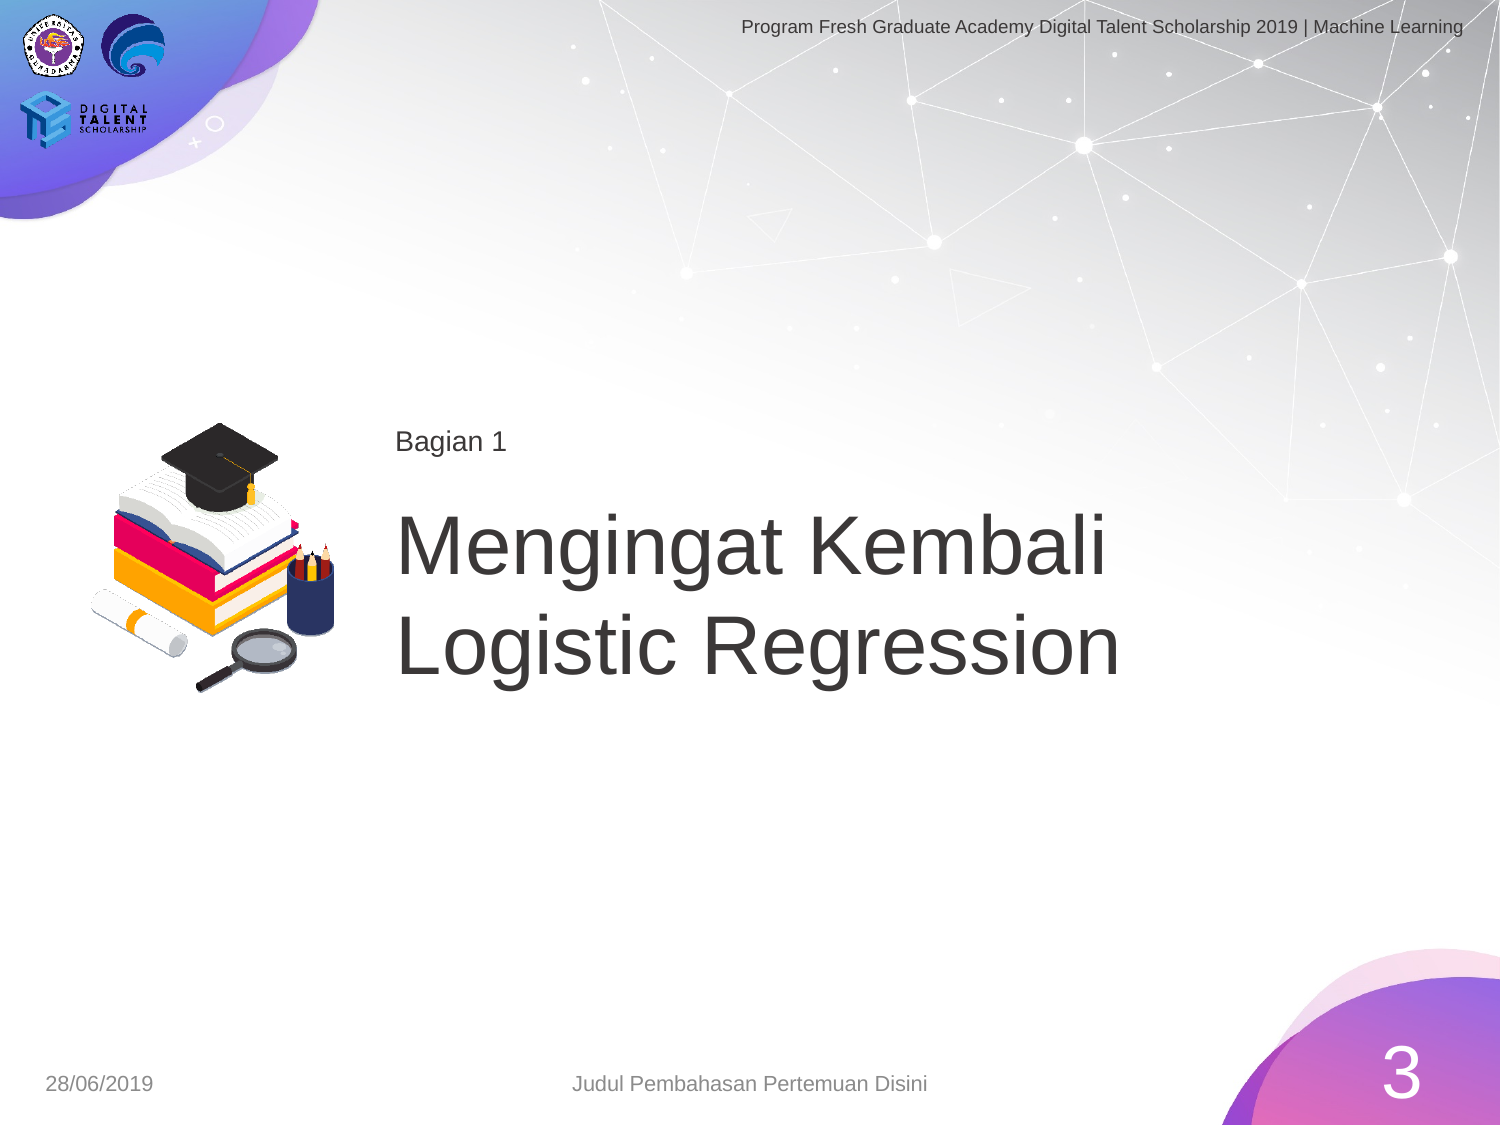

Bagian 1
# Mengingat Kembali Logistic Regression
3
28/06/2019
Judul Pembahasan Pertemuan Disini